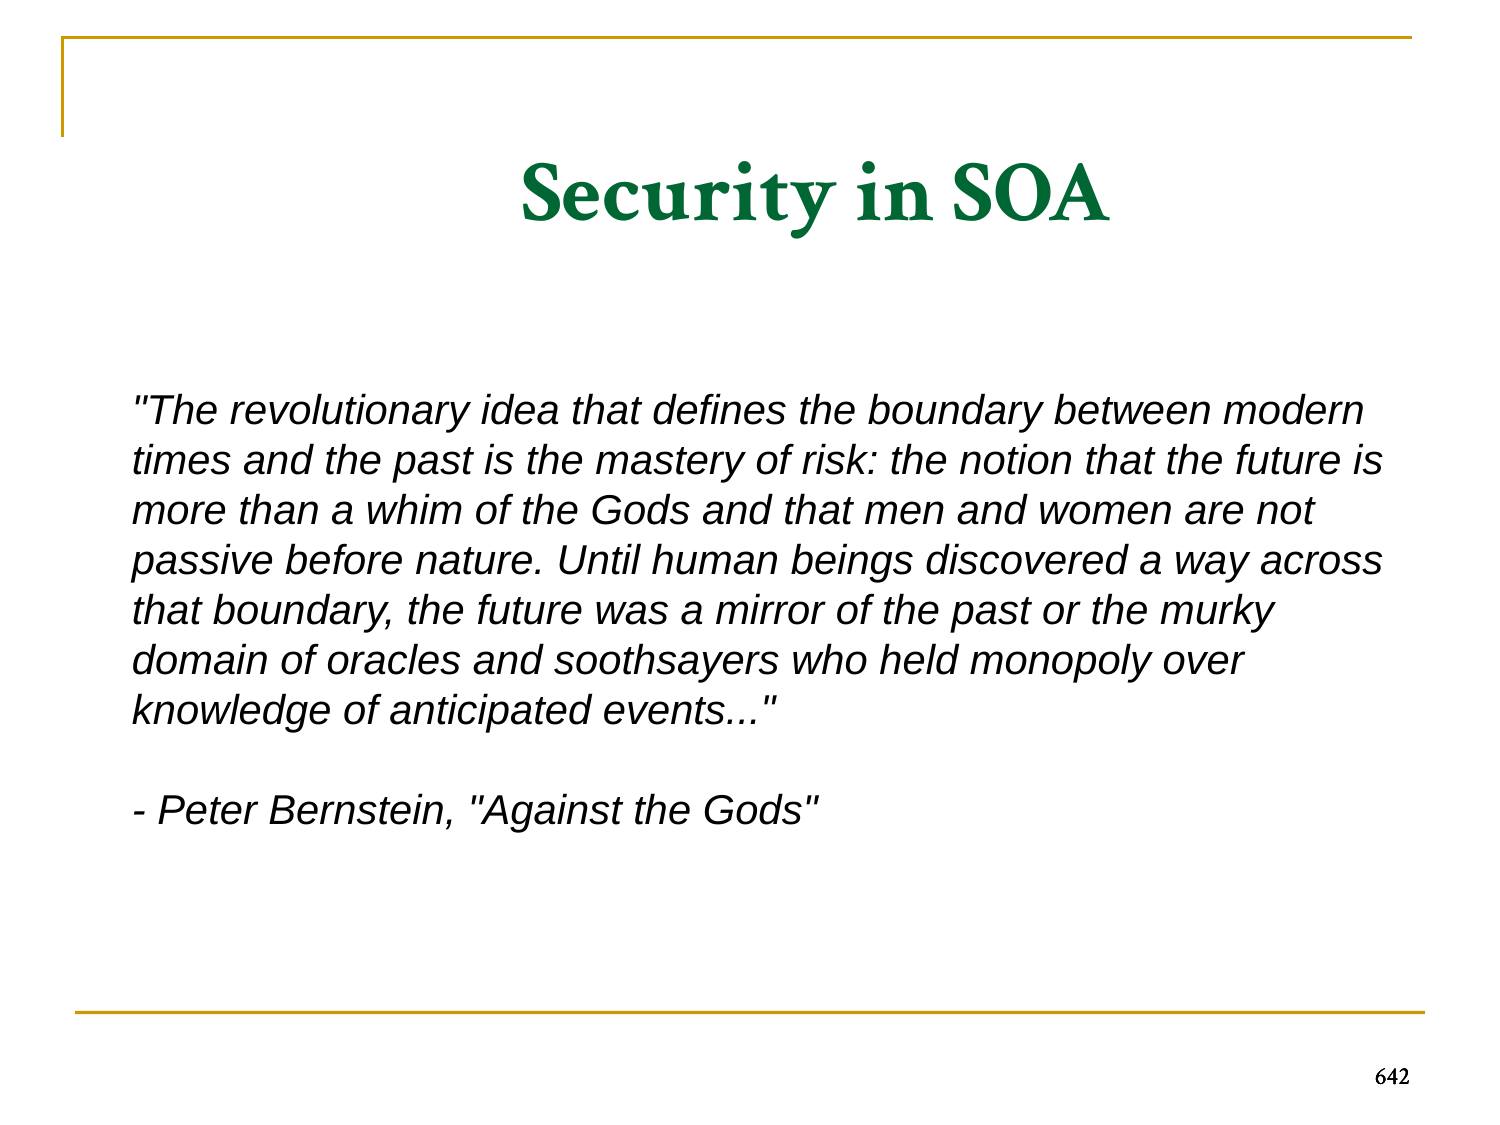

Security in SOA
"The revolutionary idea that defines the boundary between modern times and the past is the mastery of risk: the notion that the future is more than a whim of the Gods and that men and women are not passive before nature. Until human beings discovered a way across that boundary, the future was a mirror of the past or the murky domain of oracles and soothsayers who held monopoly over knowledge of anticipated events..."
- Peter Bernstein, "Against the Gods"
642
642
642